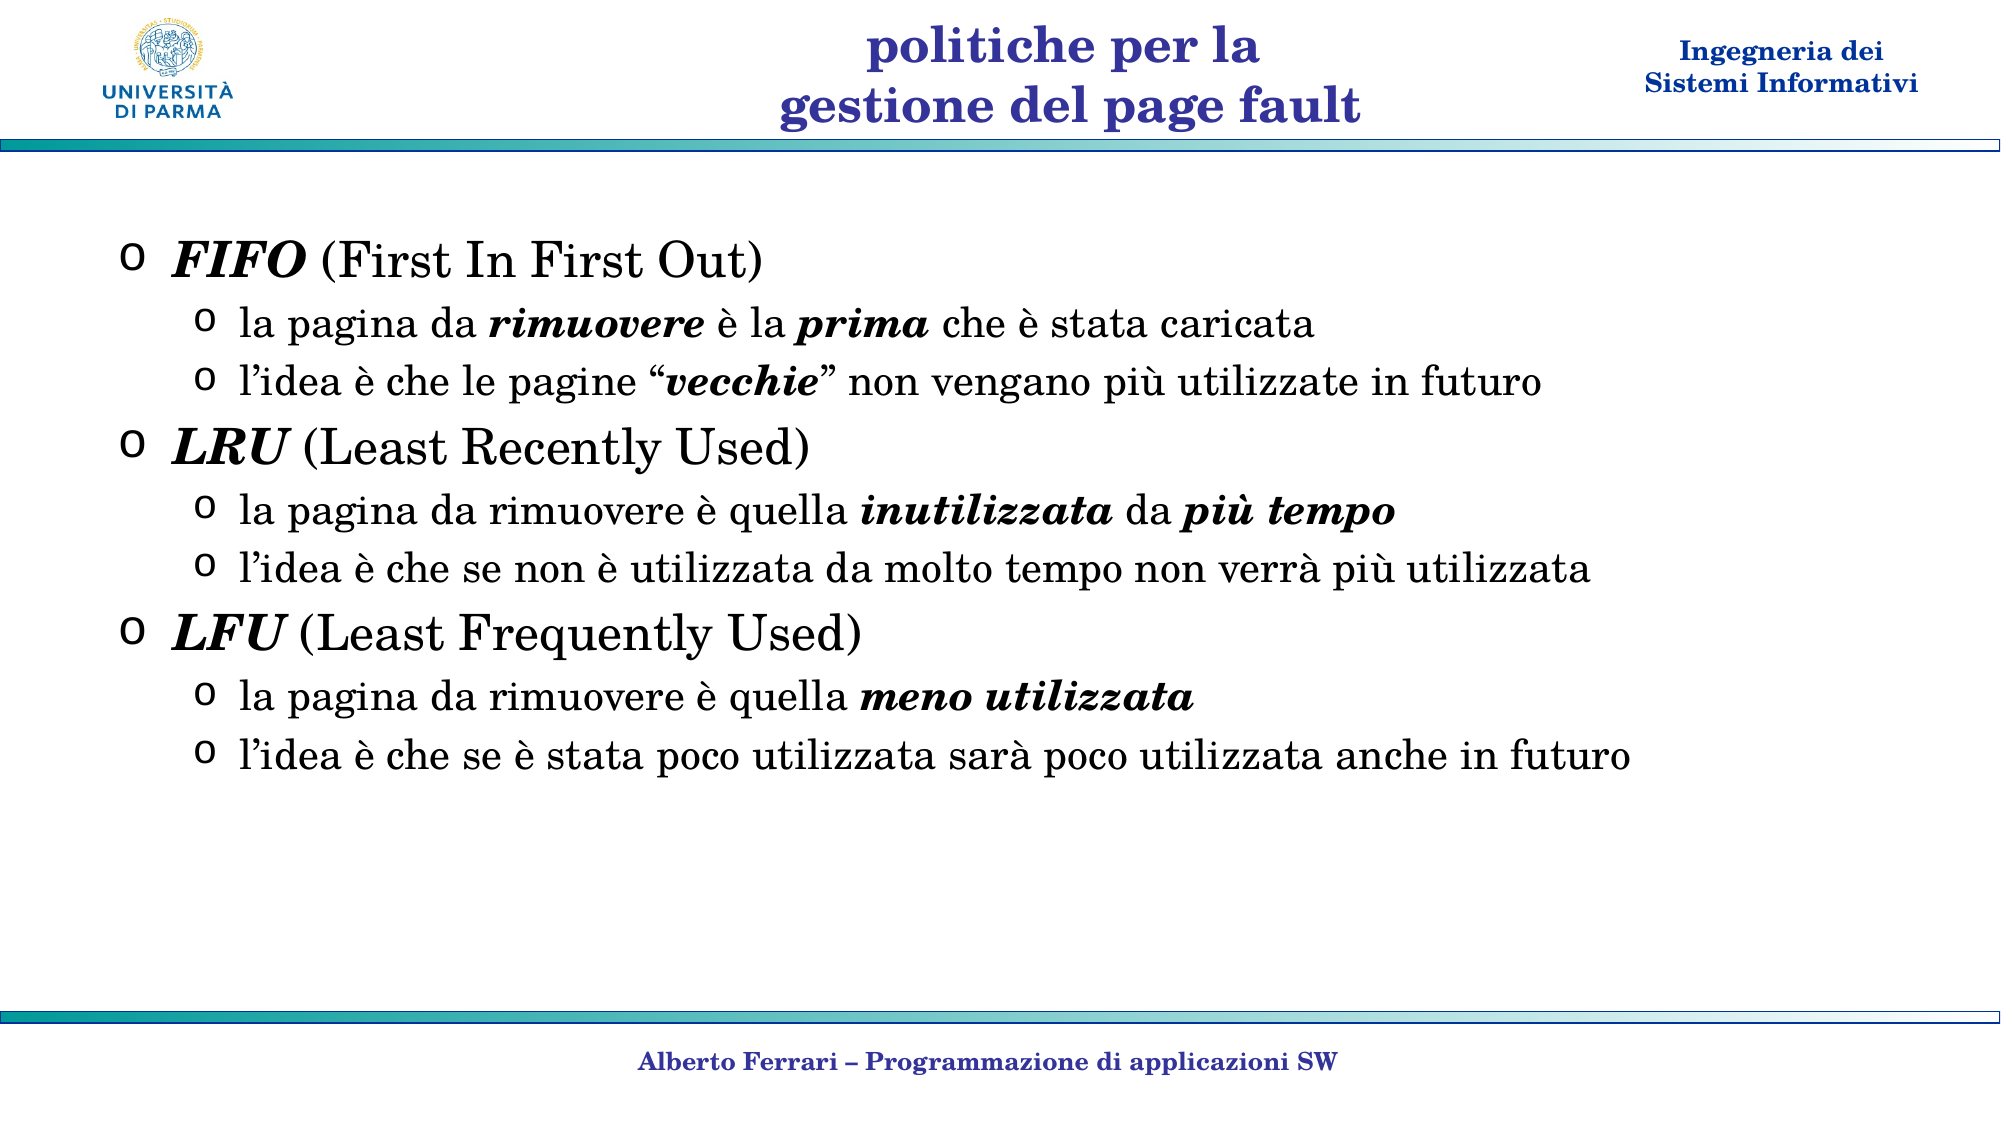

# politiche per la gestione del page fault
FIFO (First In First Out)
la pagina da rimuovere è la prima che è stata caricata
l’idea è che le pagine “vecchie” non vengano più utilizzate in futuro
LRU (Least Recently Used)
la pagina da rimuovere è quella inutilizzata da più tempo
l’idea è che se non è utilizzata da molto tempo non verrà più utilizzata
LFU (Least Frequently Used)
la pagina da rimuovere è quella meno utilizzata
l’idea è che se è stata poco utilizzata sarà poco utilizzata anche in futuro

Alberto Ferrari – Programmazione di applicazioni SW